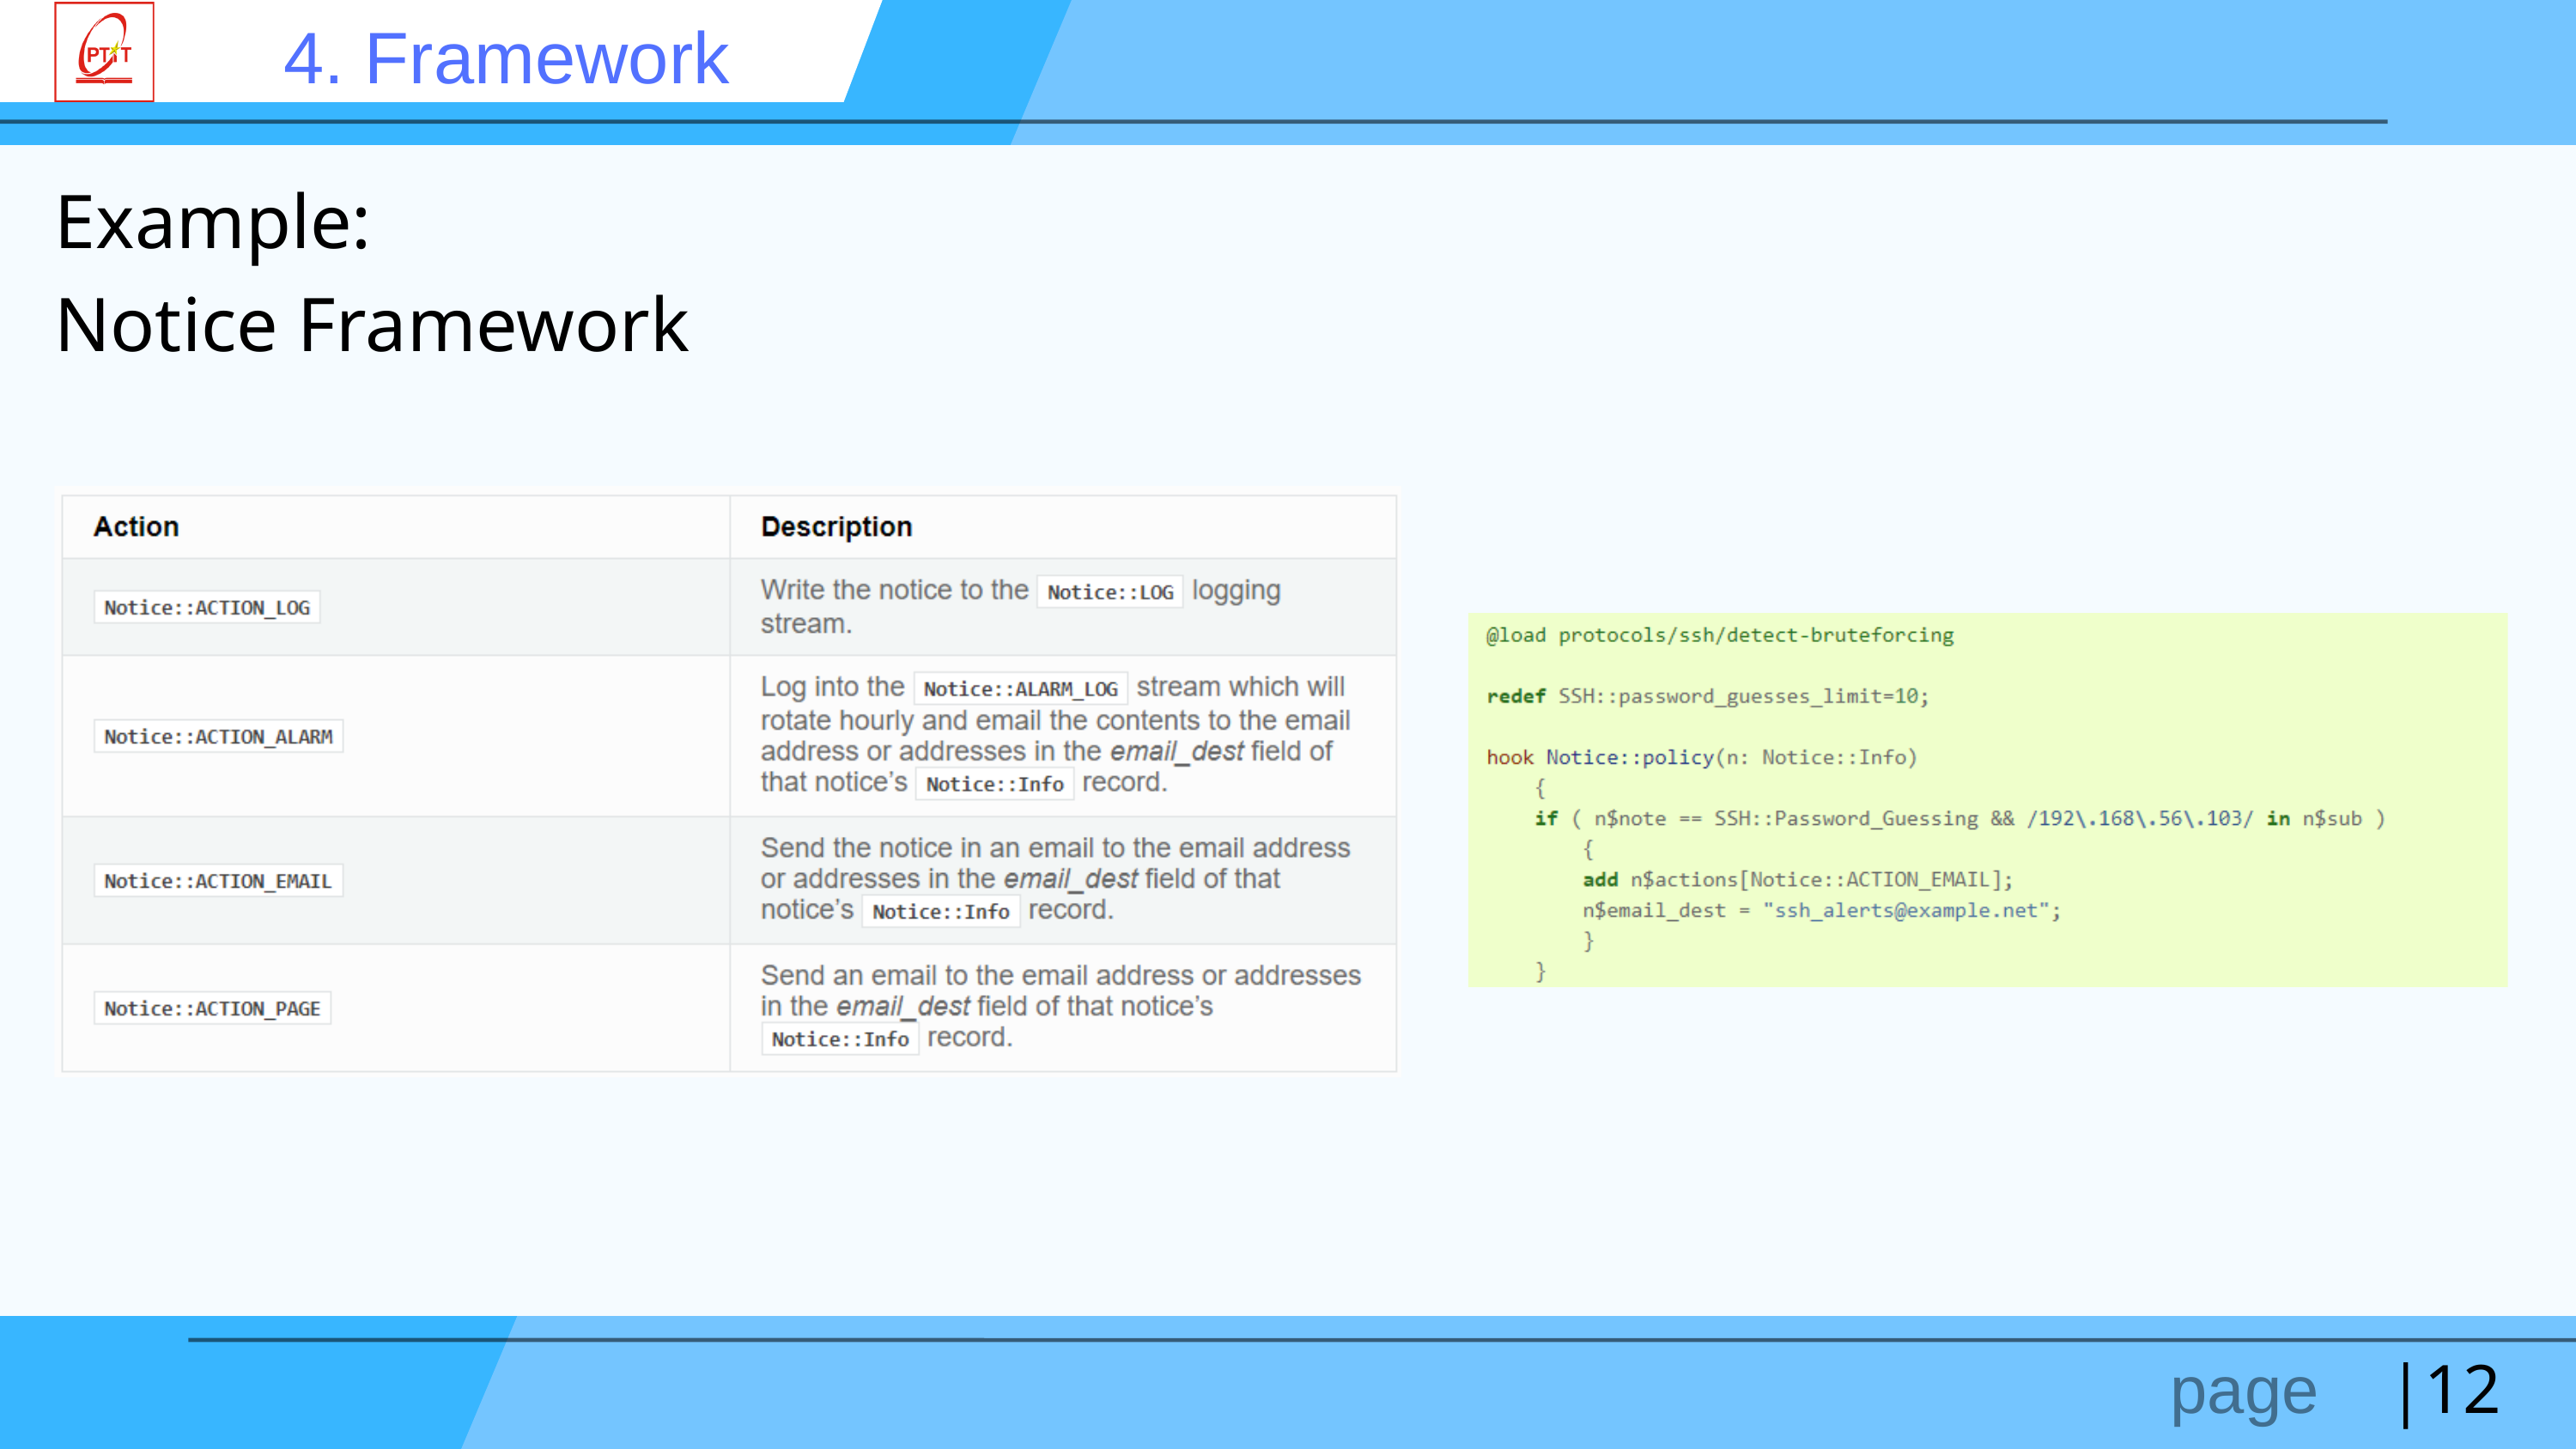

4. Framework

Example:
Notice Framework

page
|12